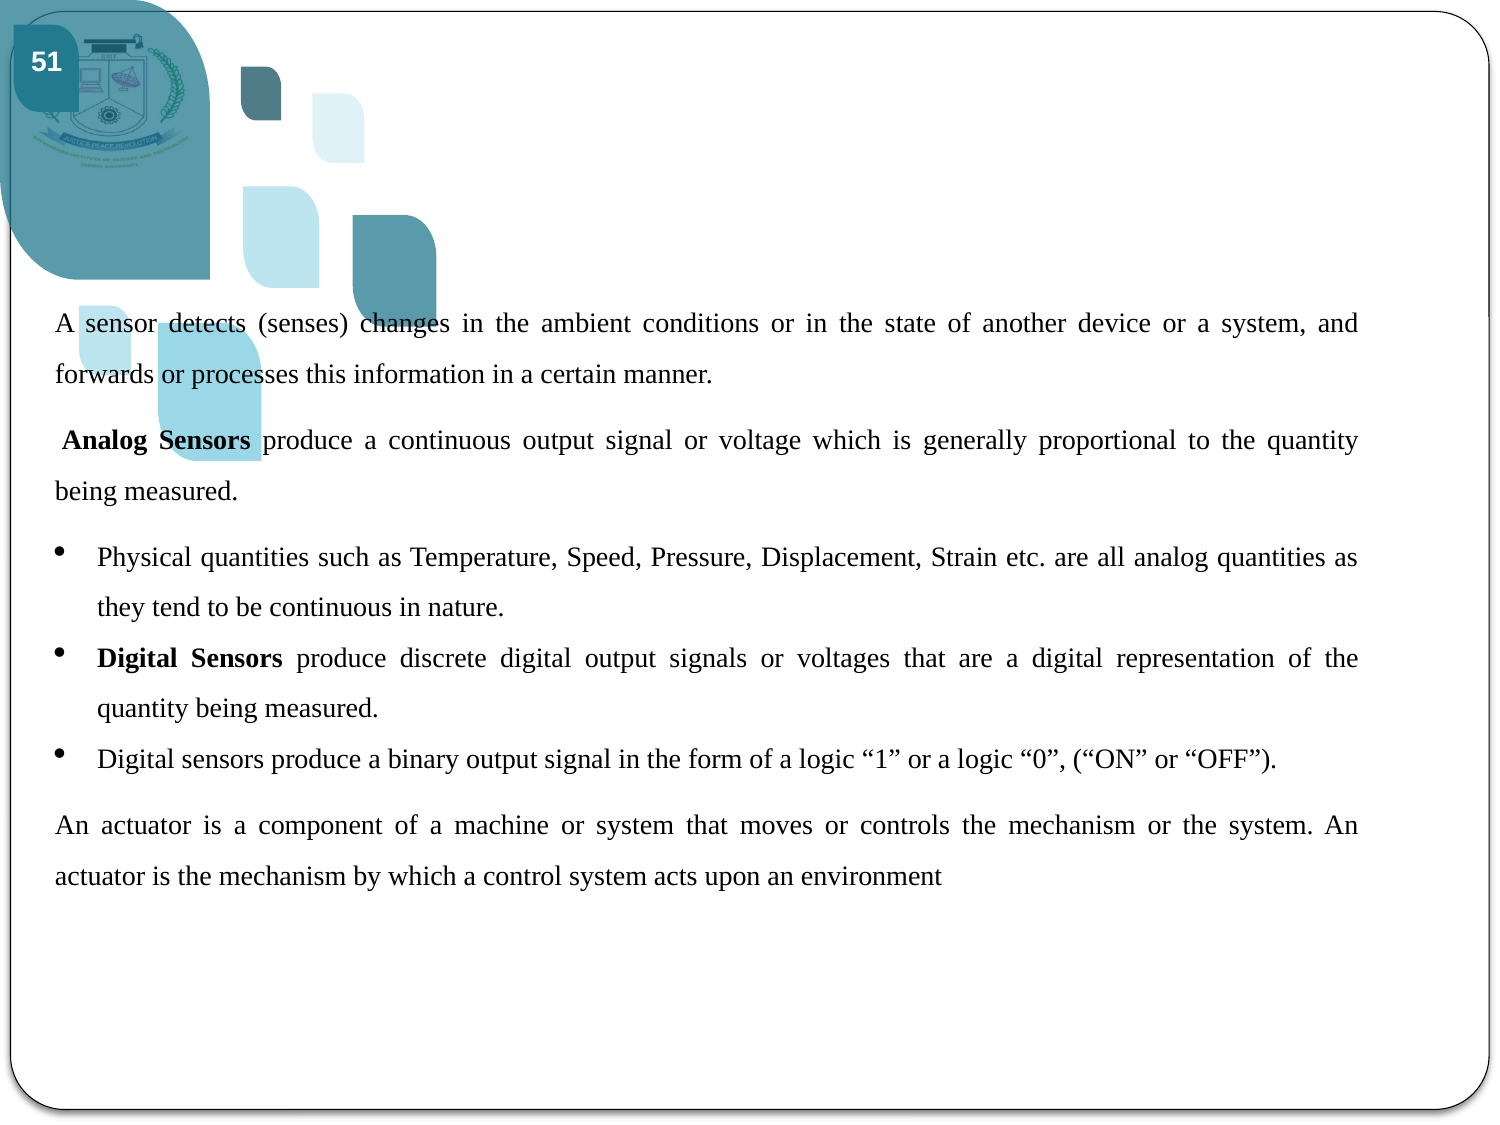

#
A sensor detects (senses) changes in the ambient conditions or in the state of another device or a system, and forwards or processes this information in a certain manner.
 Analog Sensors produce a continuous output signal or voltage which is generally proportional to the quantity being measured.
Physical quantities such as Temperature, Speed, Pressure, Displacement, Strain etc. are all analog quantities as they tend to be continuous in nature.
Digital Sensors produce discrete digital output signals or voltages that are a digital representation of the quantity being measured.
Digital sensors produce a binary output signal in the form of a logic “1” or a logic “0”, (“ON” or “OFF”).
An actuator is a component of a machine or system that moves or controls the mechanism or the system. An actuator is the mechanism by which a control system acts upon an environment